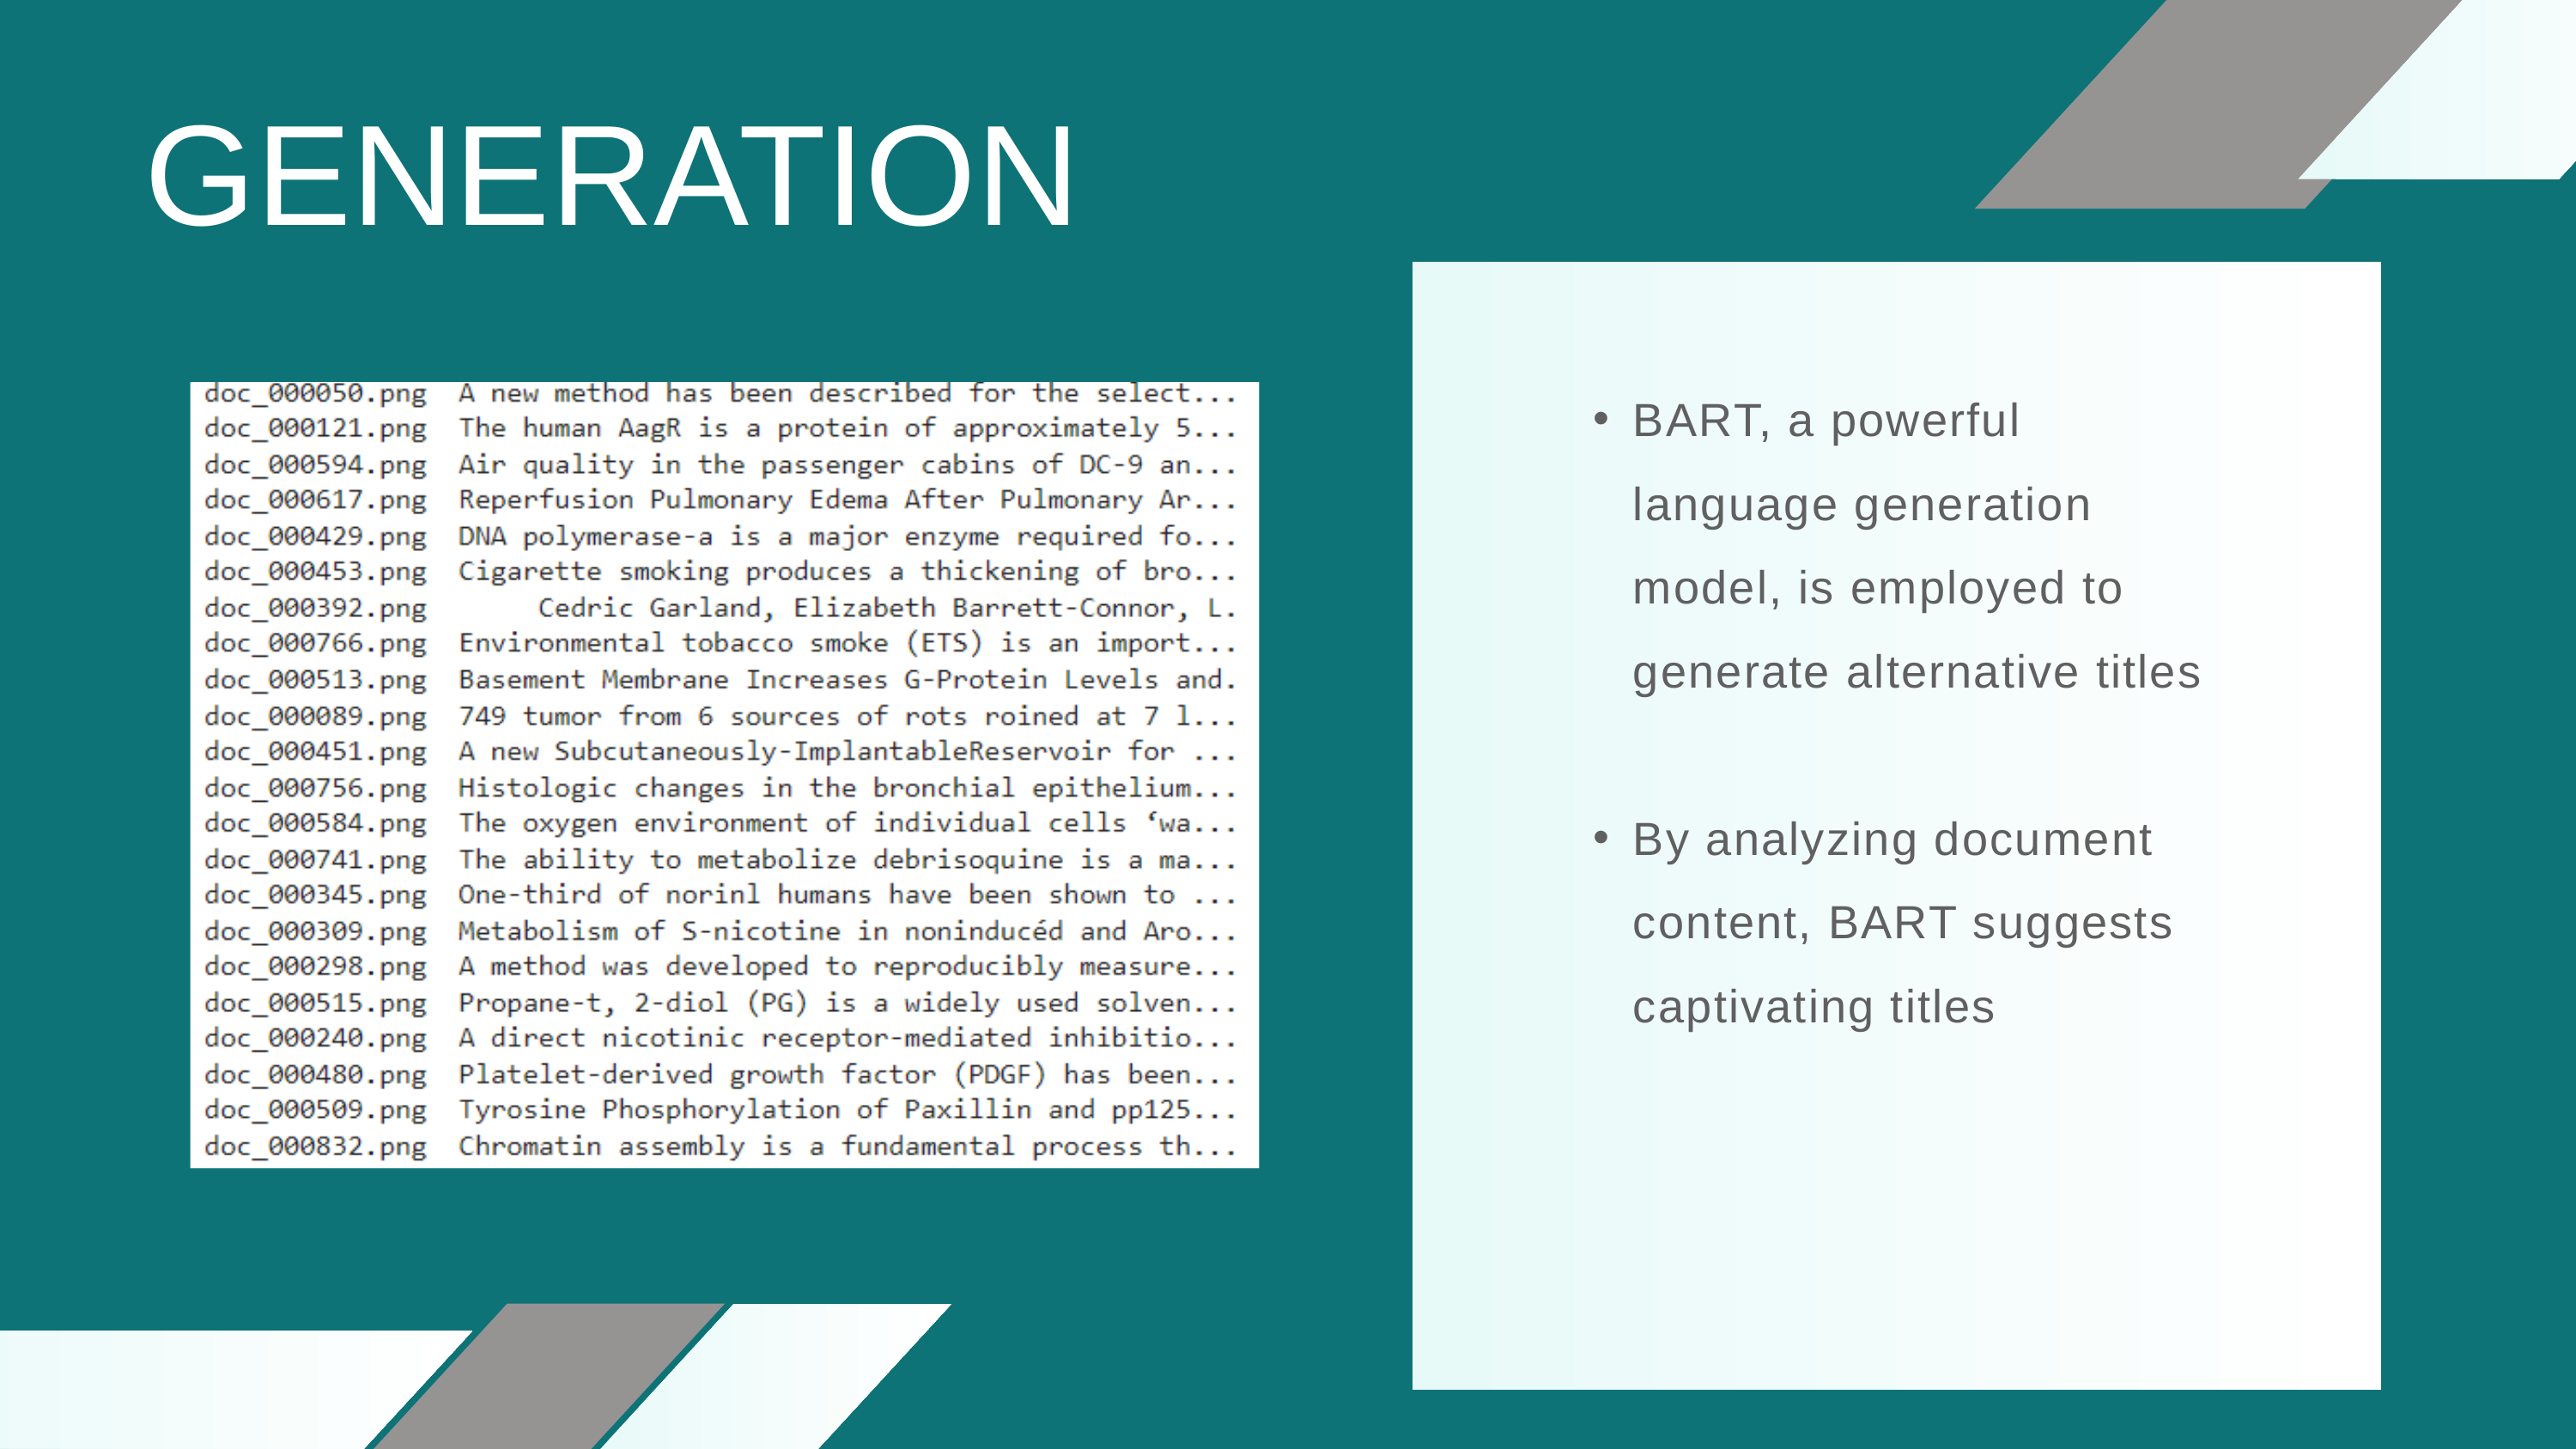

GENERATION

BART, a powerful language generation model, is employed to generate alternative titles

By analyzing document content, BART suggests captivating titles